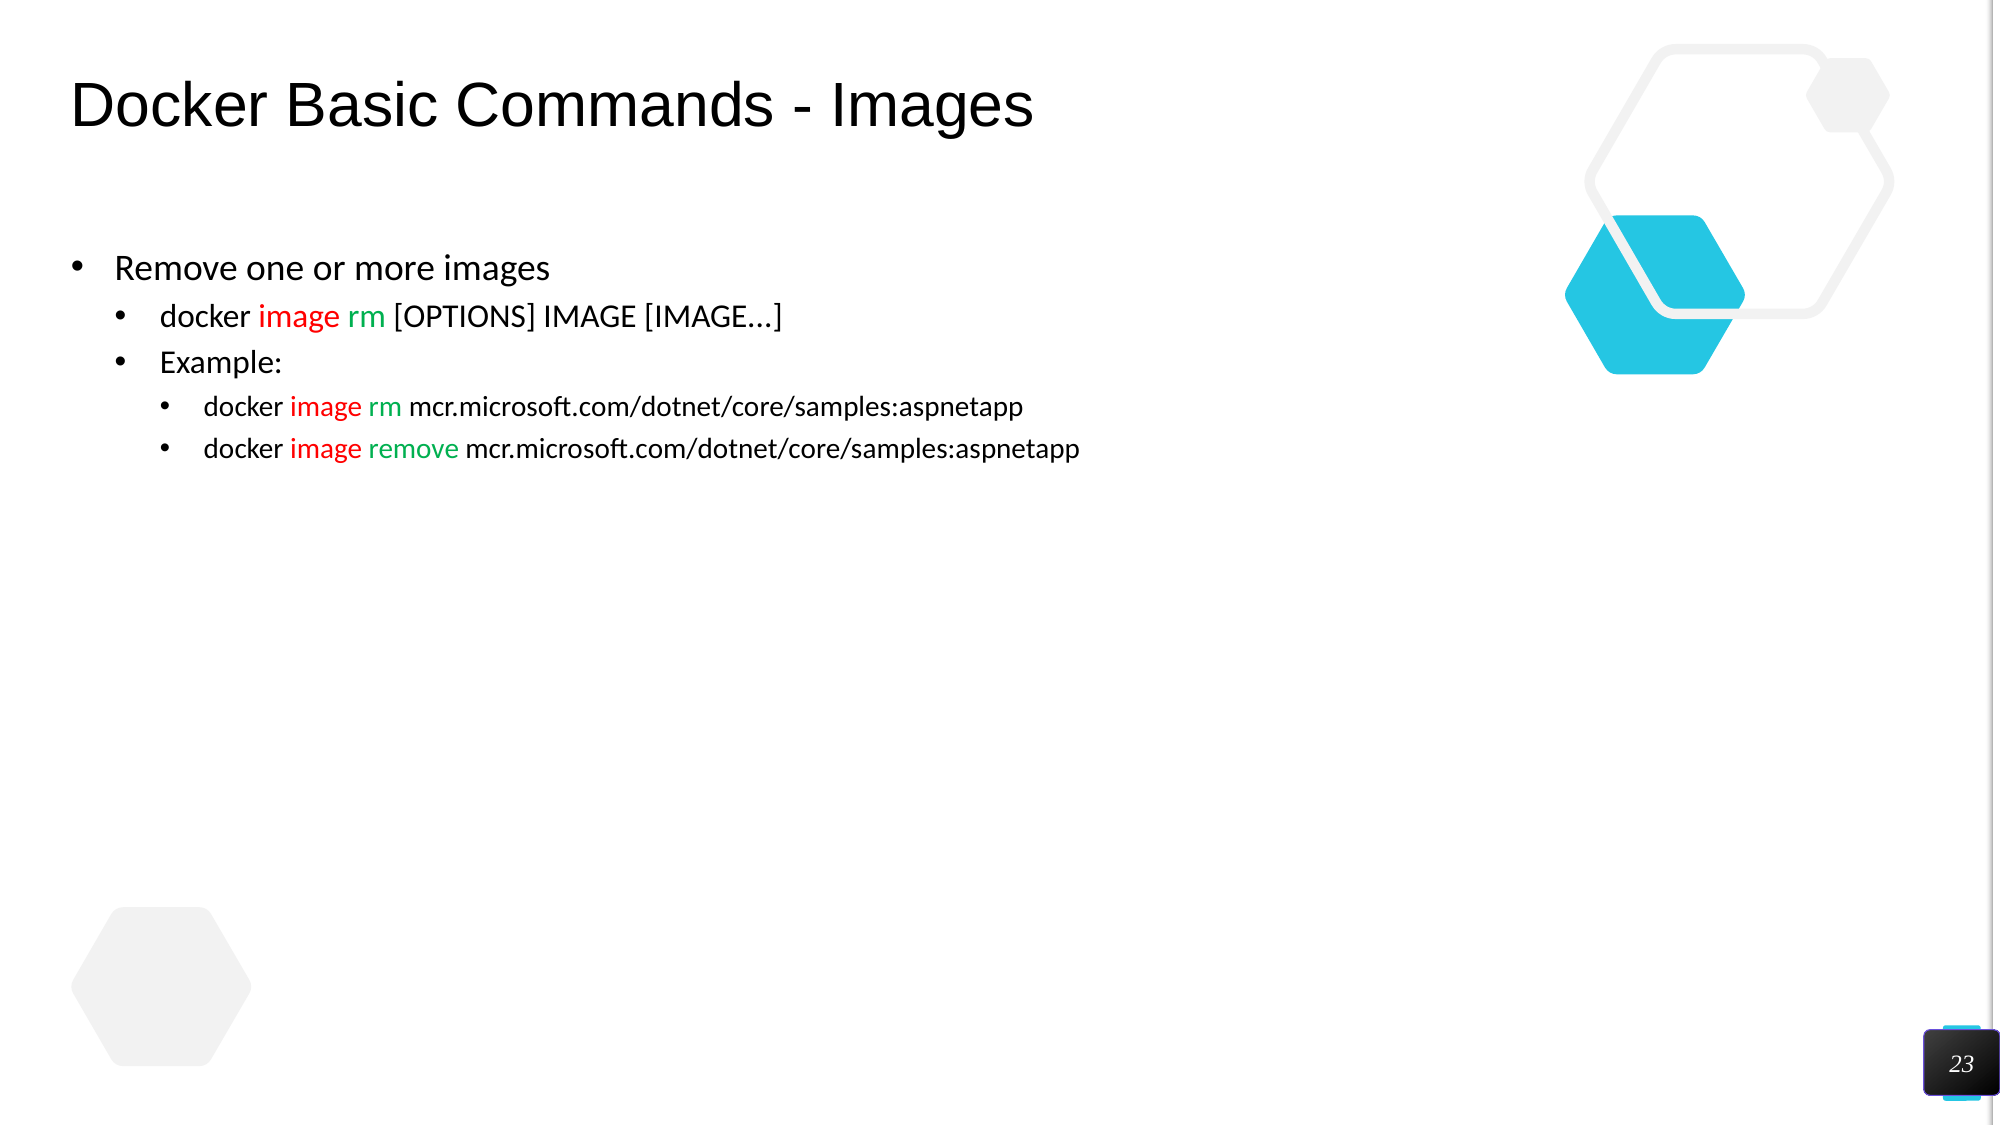

# Docker Basic Commands - Images
Remove one or more images
docker image rm [OPTIONS] IMAGE [IMAGE...]
Example:
docker image rm mcr.microsoft.com/dotnet/core/samples:aspnetapp
docker image remove mcr.microsoft.com/dotnet/core/samples:aspnetapp
23